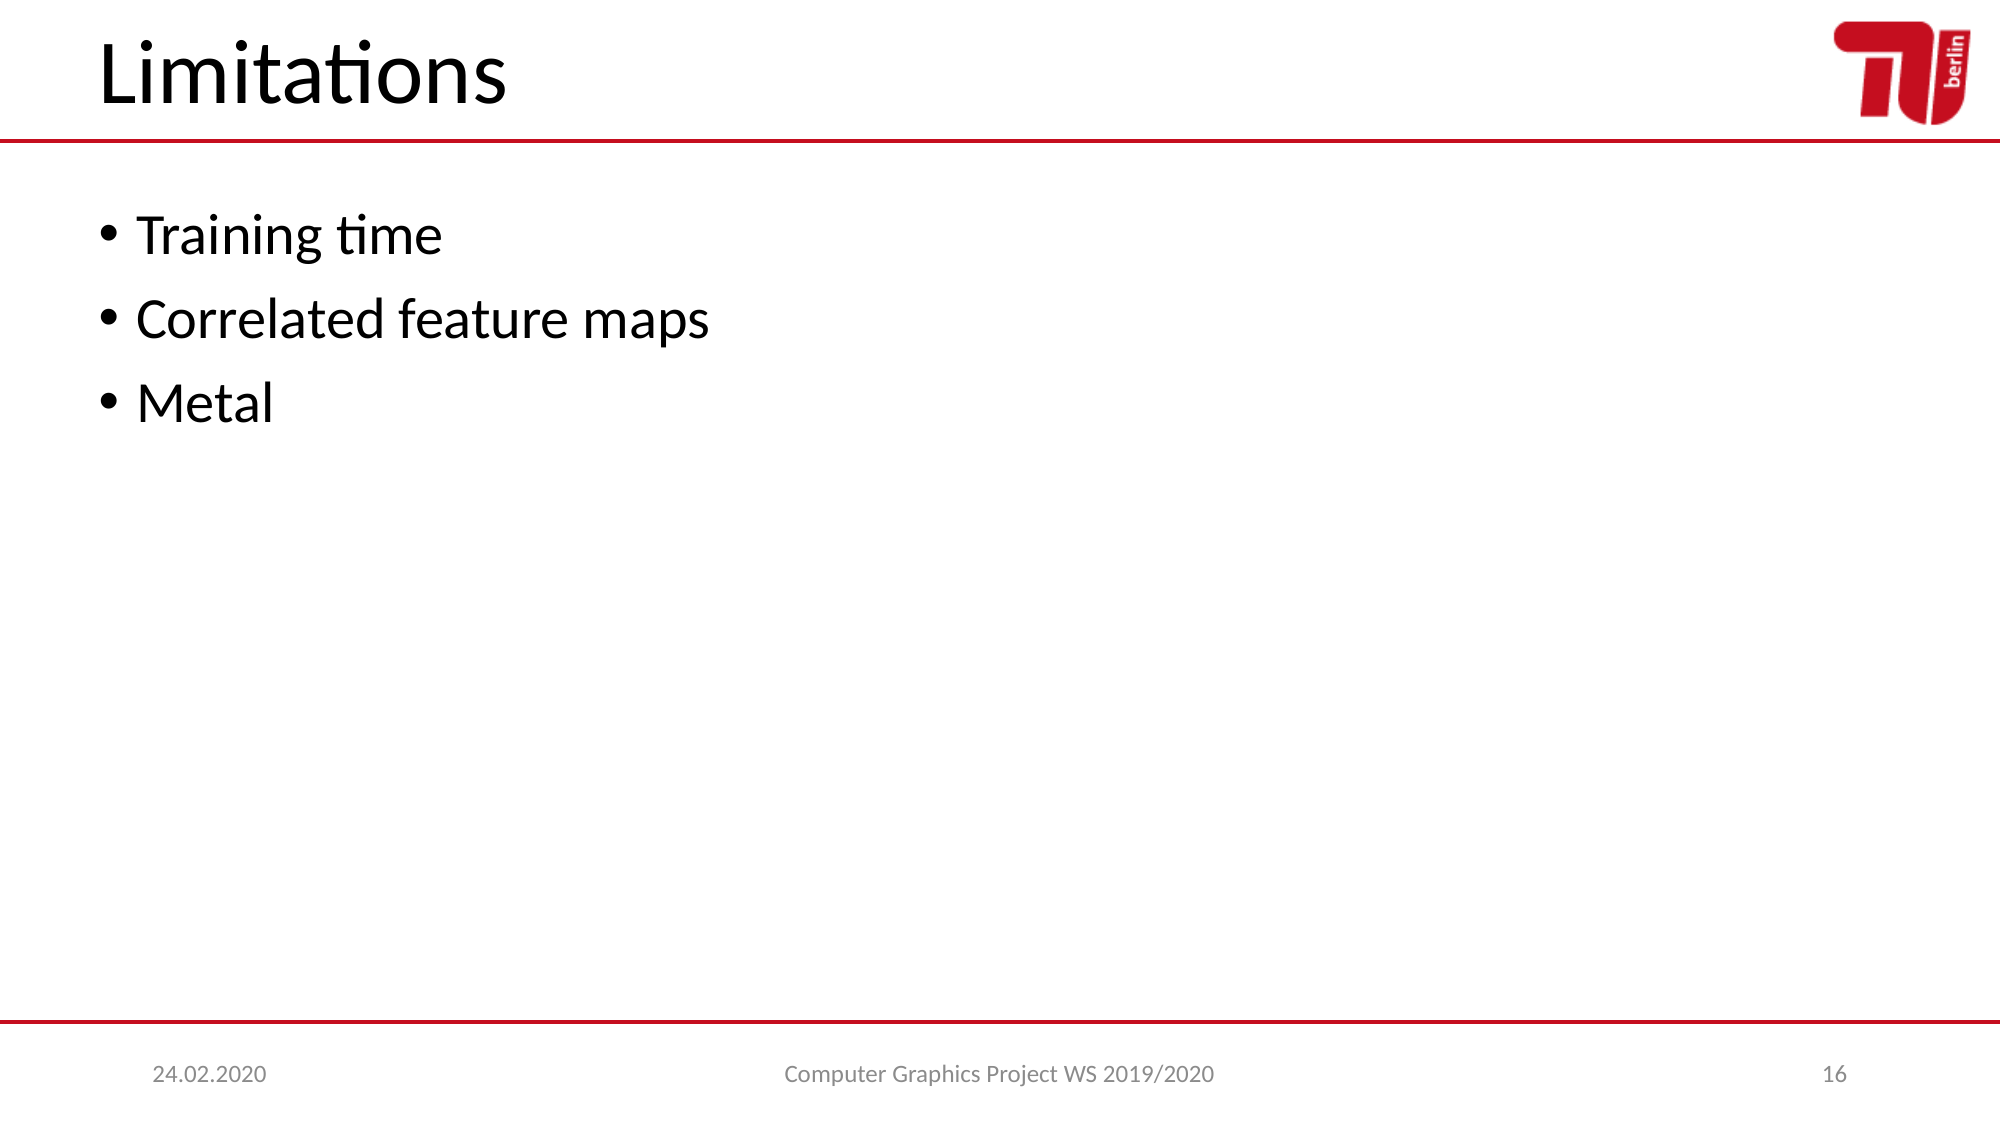

# Limitations
Training time
Correlated feature maps
Metal
24.02.2020
Computer Graphics Project WS 2019/2020
16